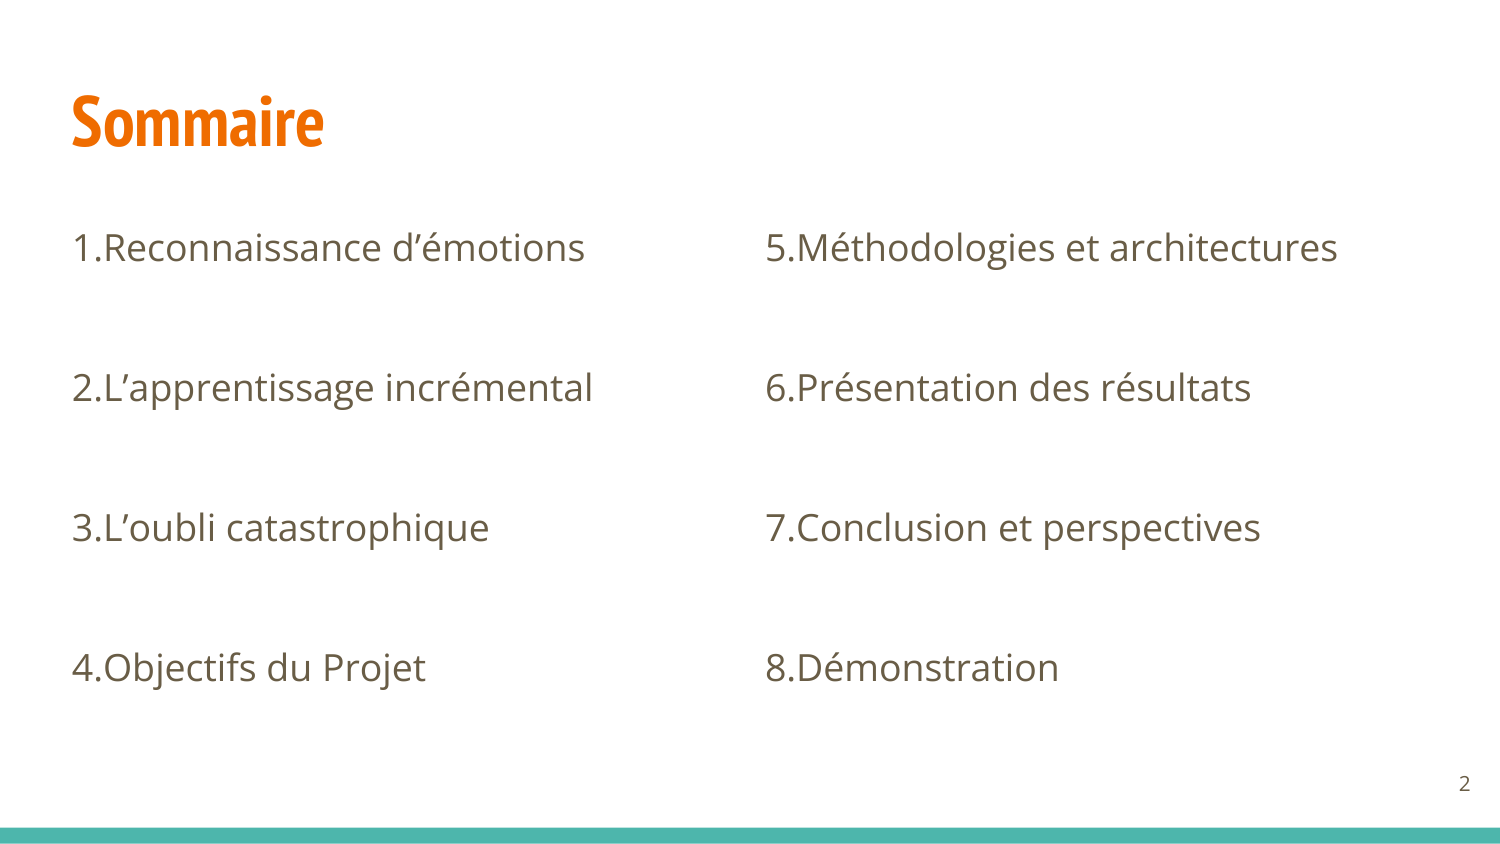

# Sommaire
1.Reconnaissance d’émotions

2.L’apprentissage incrémental

3.L’oubli catastrophique

4.Objectifs du Projet
5.Méthodologies et architectures

6.Présentation des résultats

7.Conclusion et perspectives

8.Démonstration
2